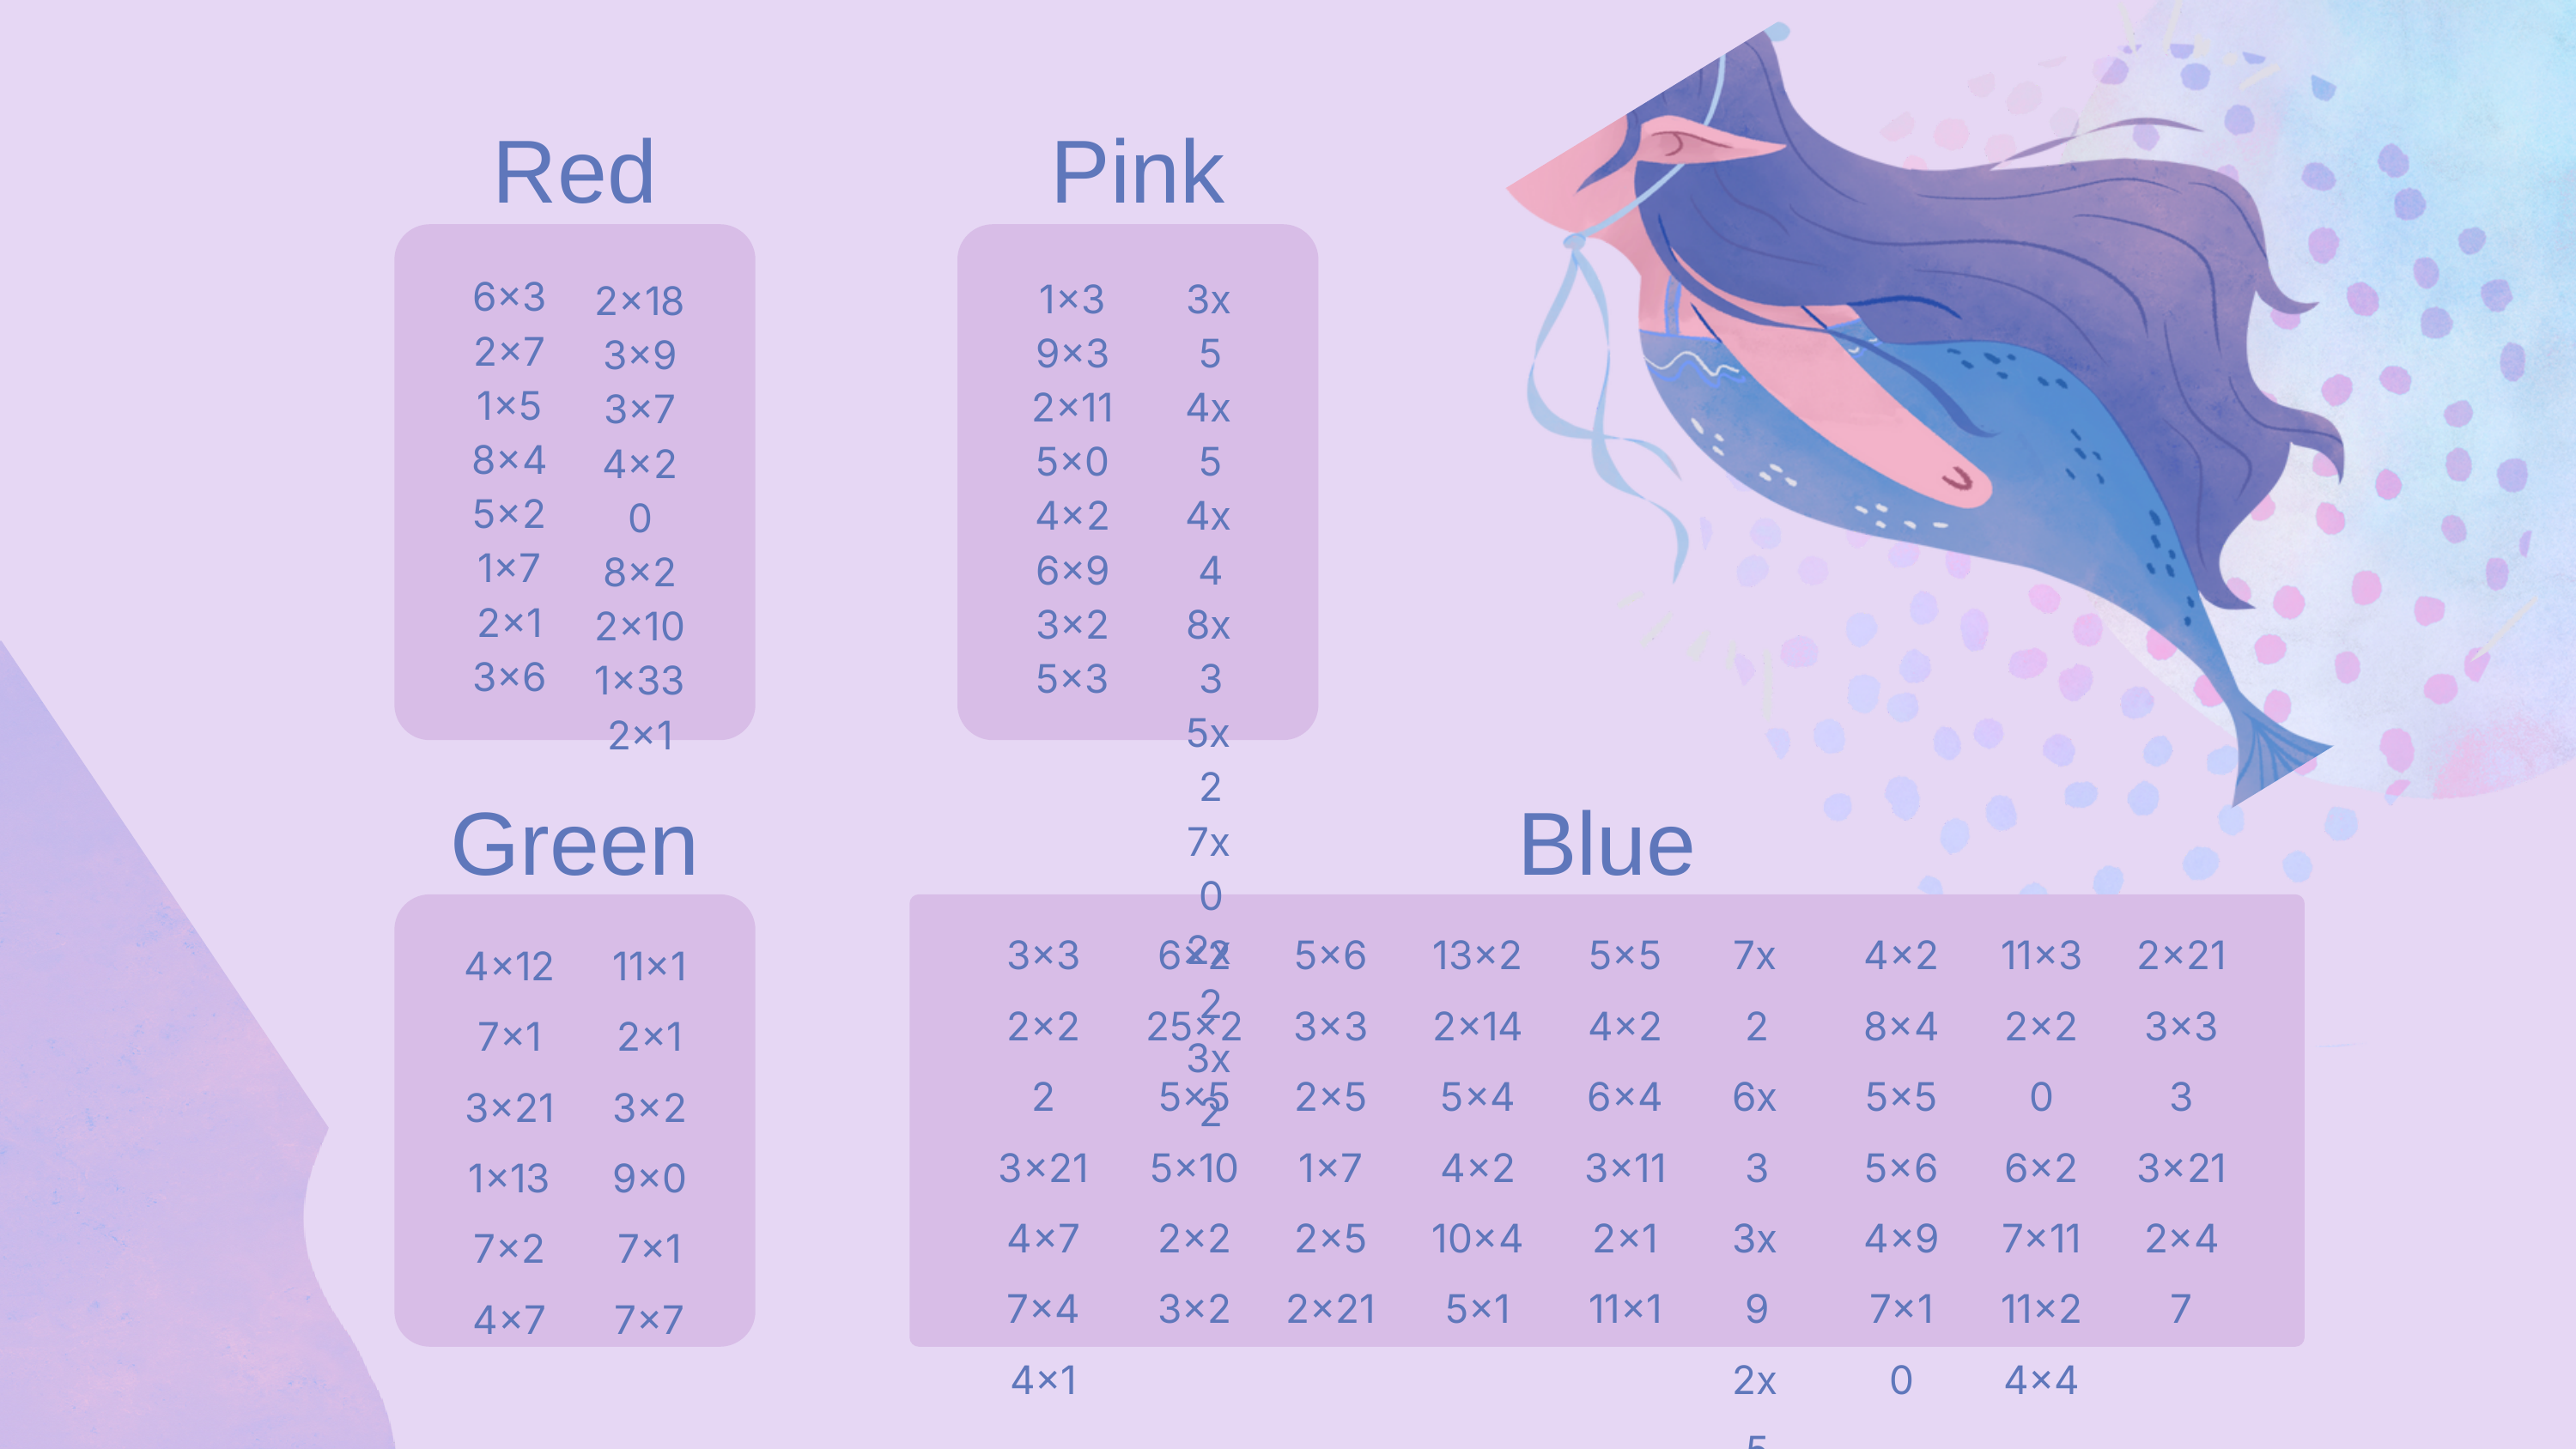

Red
Pink

6x3
2x7
1x5
8x4
5x2
1x7
2x1
3x6
1x3
9x3
2x11
5x0
4x2
6x9
3x2
5x3
3x5
4x5
4x4
8x3
5x2
7x0
2x2
3x2
2x18
3x9
3x7
4x20
8x2
2x10
1x33
2x1

Green
Blue

3x3
2x22
3x21
4x7
7x4
4x1
6x2
25x2
5x5
5x10
2x2
3x2
5x6
3x3
2x5
1x7
2x5
2x21
13x2
2x14
5x4
4x2
10x4
5x1
5x5
4x2
6x4
3x11
2x1
11x1
7x2
6x3
3x9
2x5
4x4
4x2
4x2
8x4
5x5
5x6
4x9
7x10
11x3
2x20
6x2
7x11
11x2
4x4
2x21
3x33
3x21
2x47
4x12
7x1
3x21
1x13
7x2
4x7

11x1
2x1
3x2
9x0
7x1
7x7